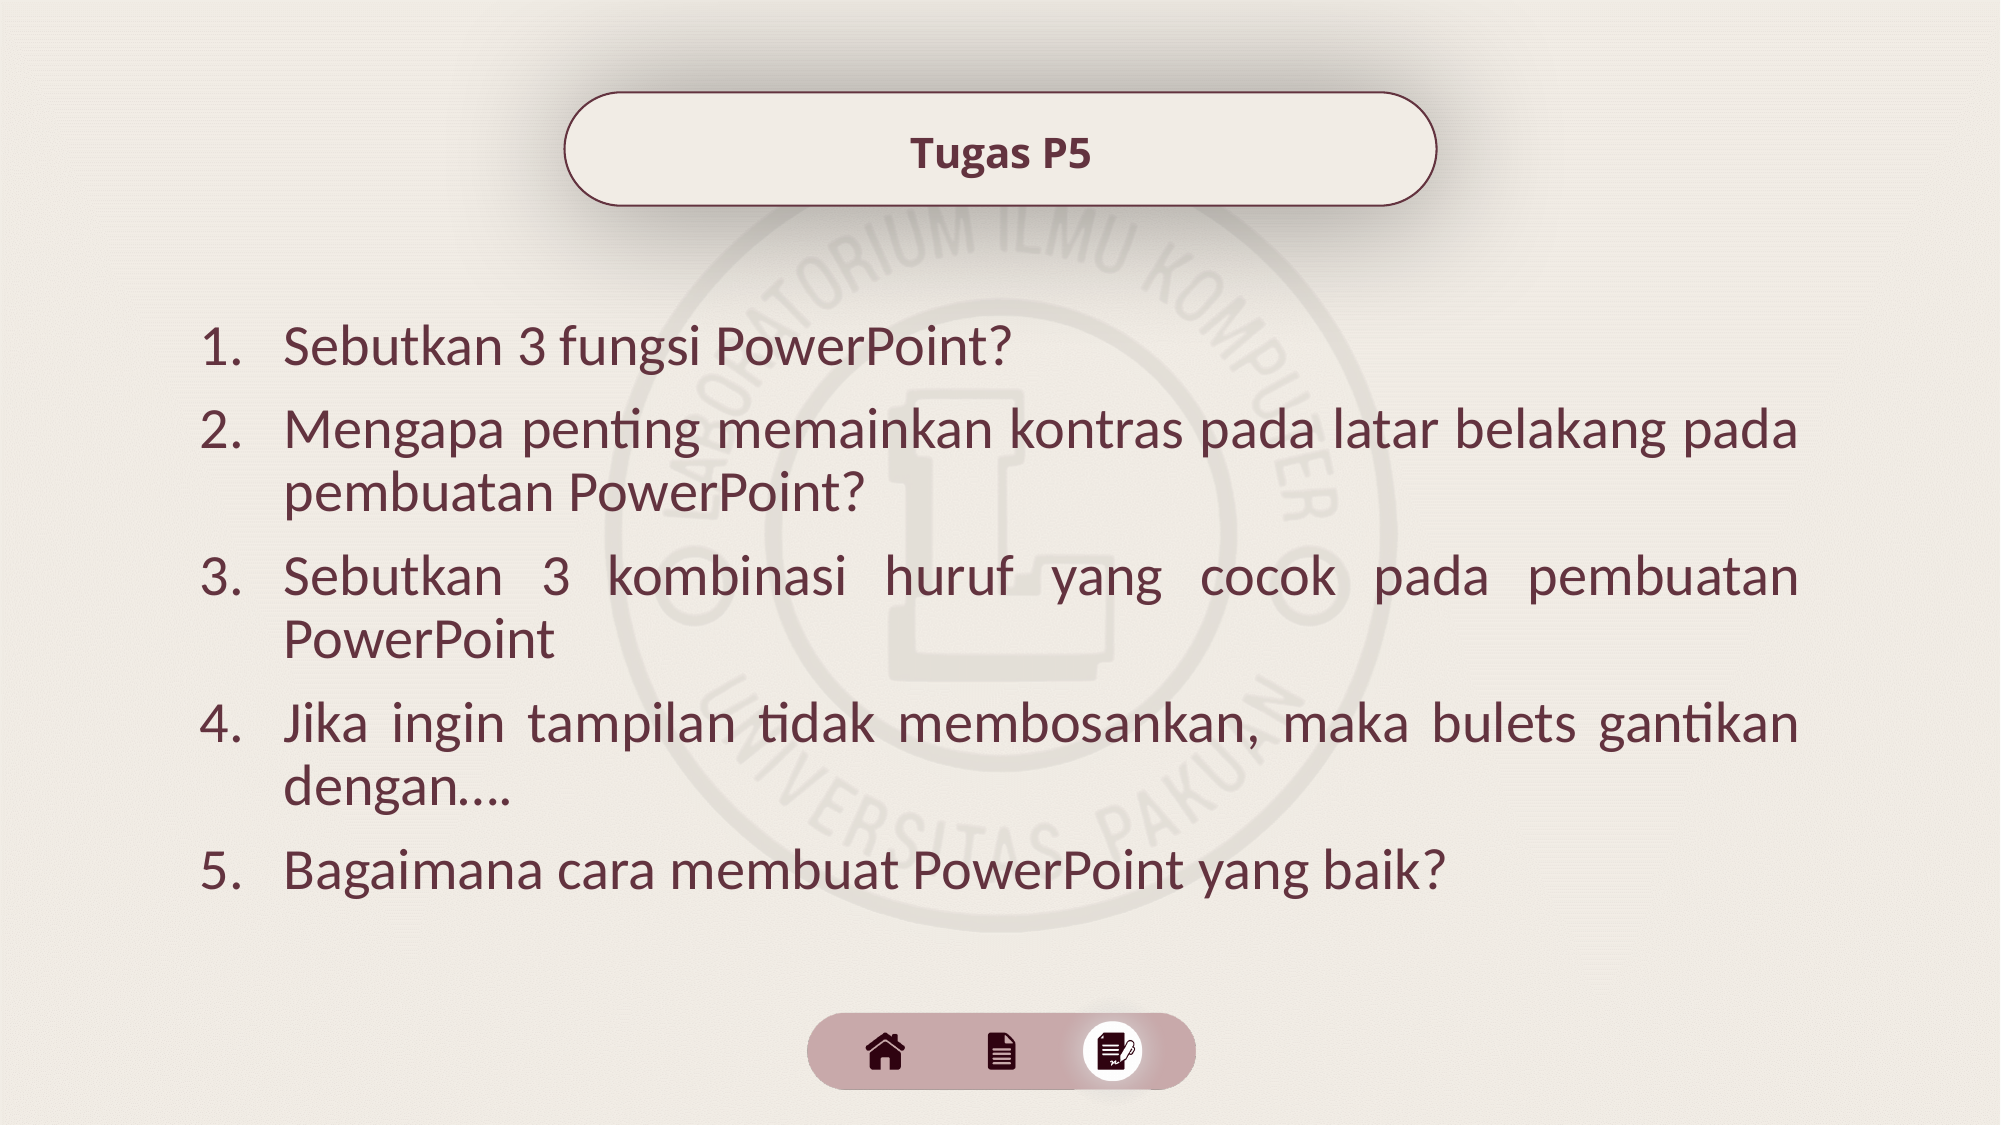

Tugas P5
Sebutkan 3 fungsi PowerPoint?
Mengapa penting memainkan kontras pada latar belakang pada pembuatan PowerPoint?
Sebutkan 3 kombinasi huruf yang cocok pada pembuatan PowerPoint
Jika ingin tampilan tidak membosankan, maka bulets gantikan dengan….
Bagaimana cara membuat PowerPoint yang baik?